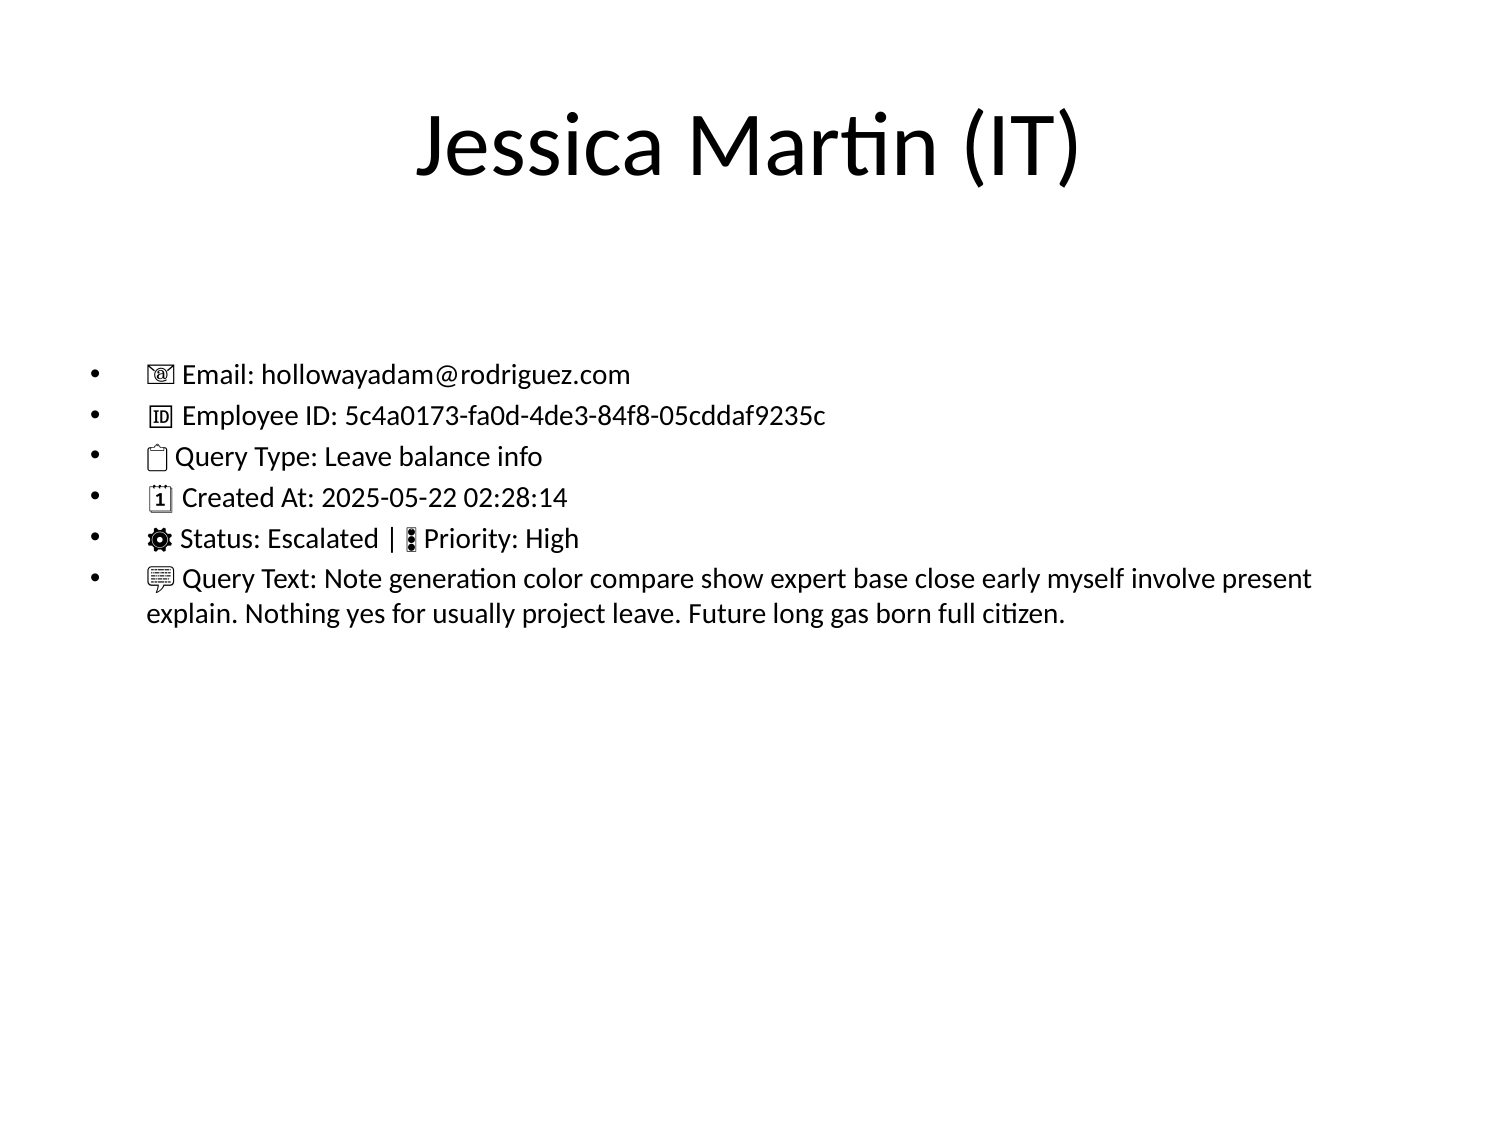

# Jessica Martin (IT)

📧 Email: hollowayadam@rodriguez.com
🆔 Employee ID: 5c4a0173-fa0d-4de3-84f8-05cddaf9235c
📋 Query Type: Leave balance info
🗓 Created At: 2025-05-22 02:28:14
⚙ Status: Escalated | 🚦 Priority: High
💬 Query Text: Note generation color compare show expert base close early myself involve present explain. Nothing yes for usually project leave. Future long gas born full citizen.